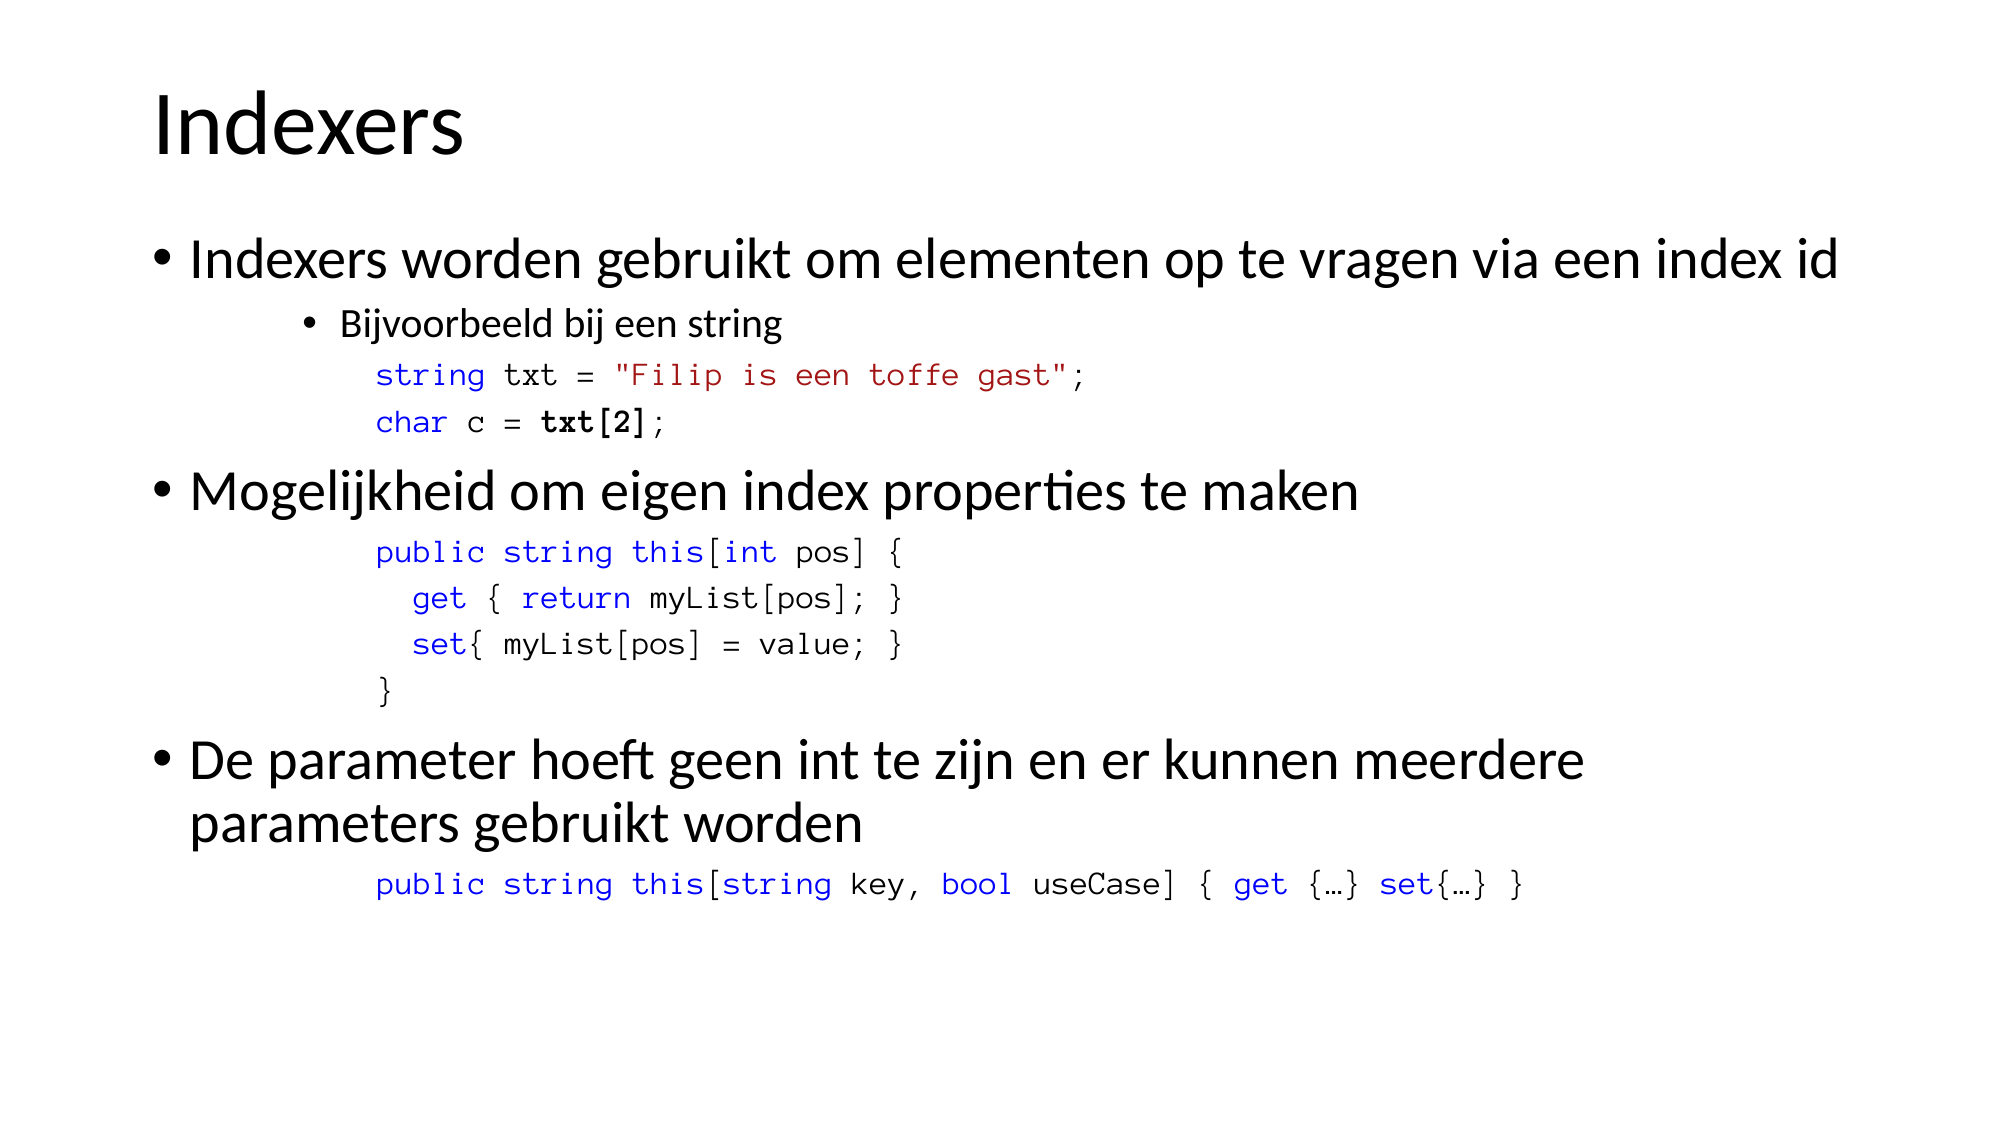

# Indexers
Indexers worden gebruikt om elementen op te vragen via een index id
Bijvoorbeeld bij een string
string txt = "Filip is een toffe gast";
char c = txt[2];
Mogelijkheid om eigen index properties te maken
public string this[int pos] {
  get { return myList[pos]; }
  set{ myList[pos] = value; }
}
De parameter hoeft geen int te zijn en er kunnen meerdere parameters gebruikt worden
public string this[string key, bool useCase] { get {…} set{…} }